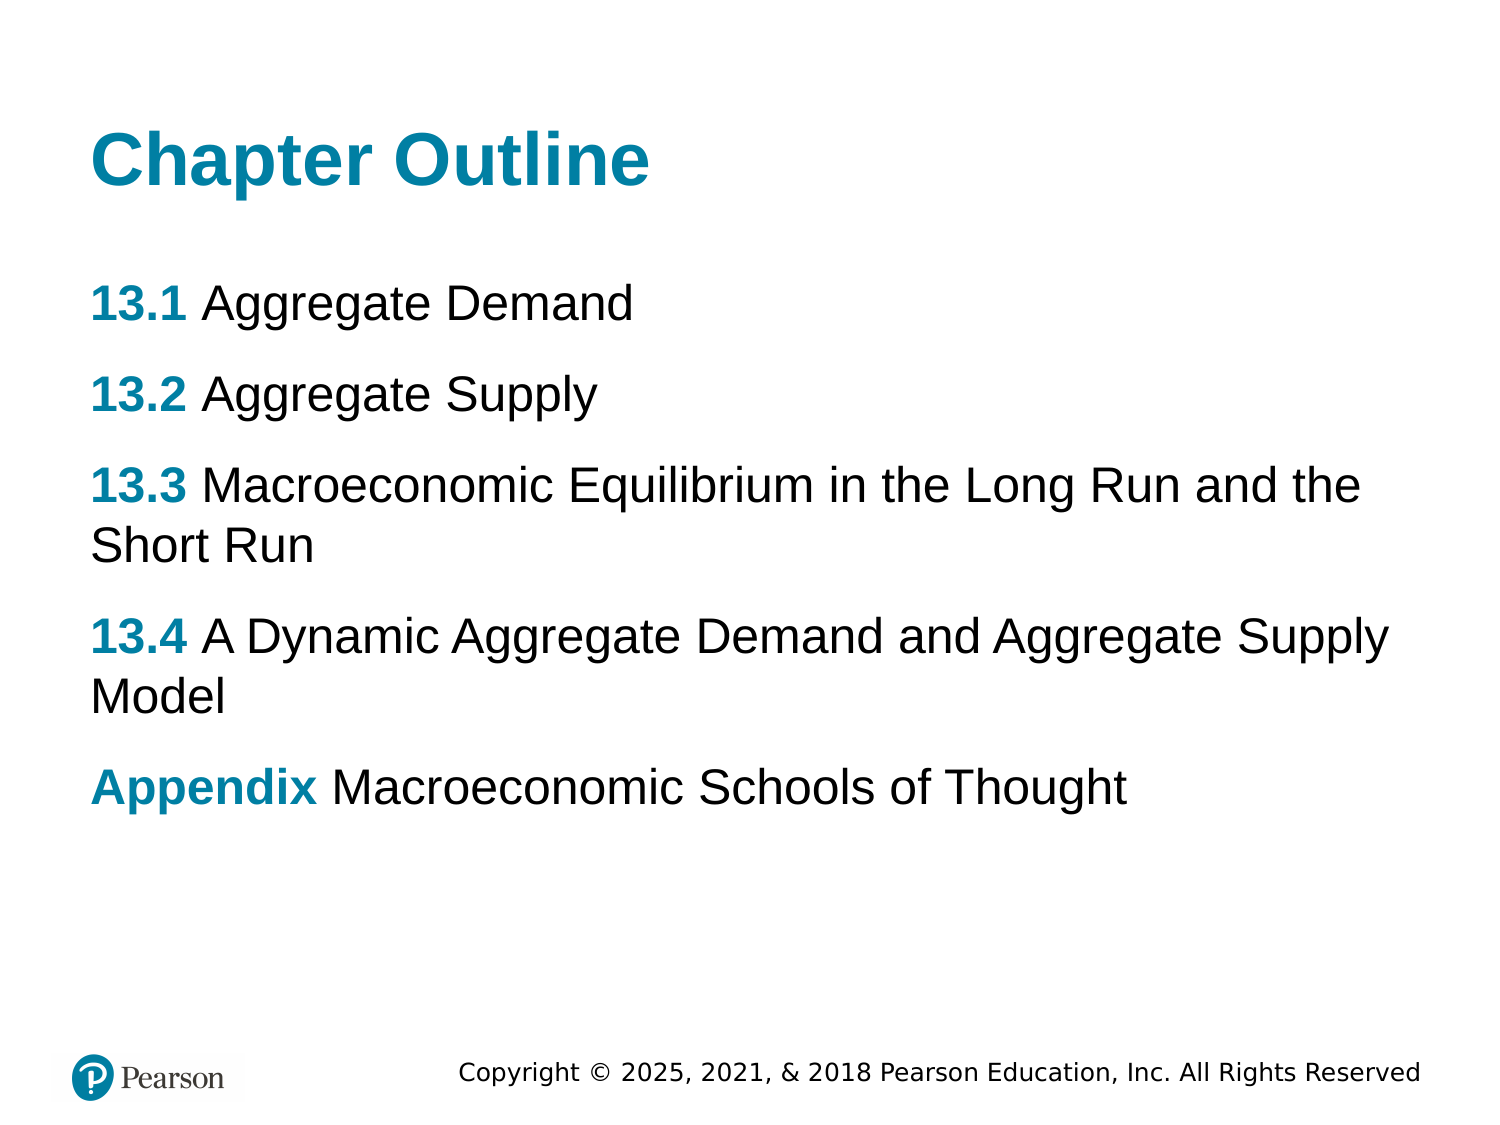

# Chapter Outline
13.1 Aggregate Demand
13.2 Aggregate Supply
13.3 Macroeconomic Equilibrium in the Long Run and the Short Run
13.4 A Dynamic Aggregate Demand and Aggregate Supply Model
Appendix Macroeconomic Schools of Thought